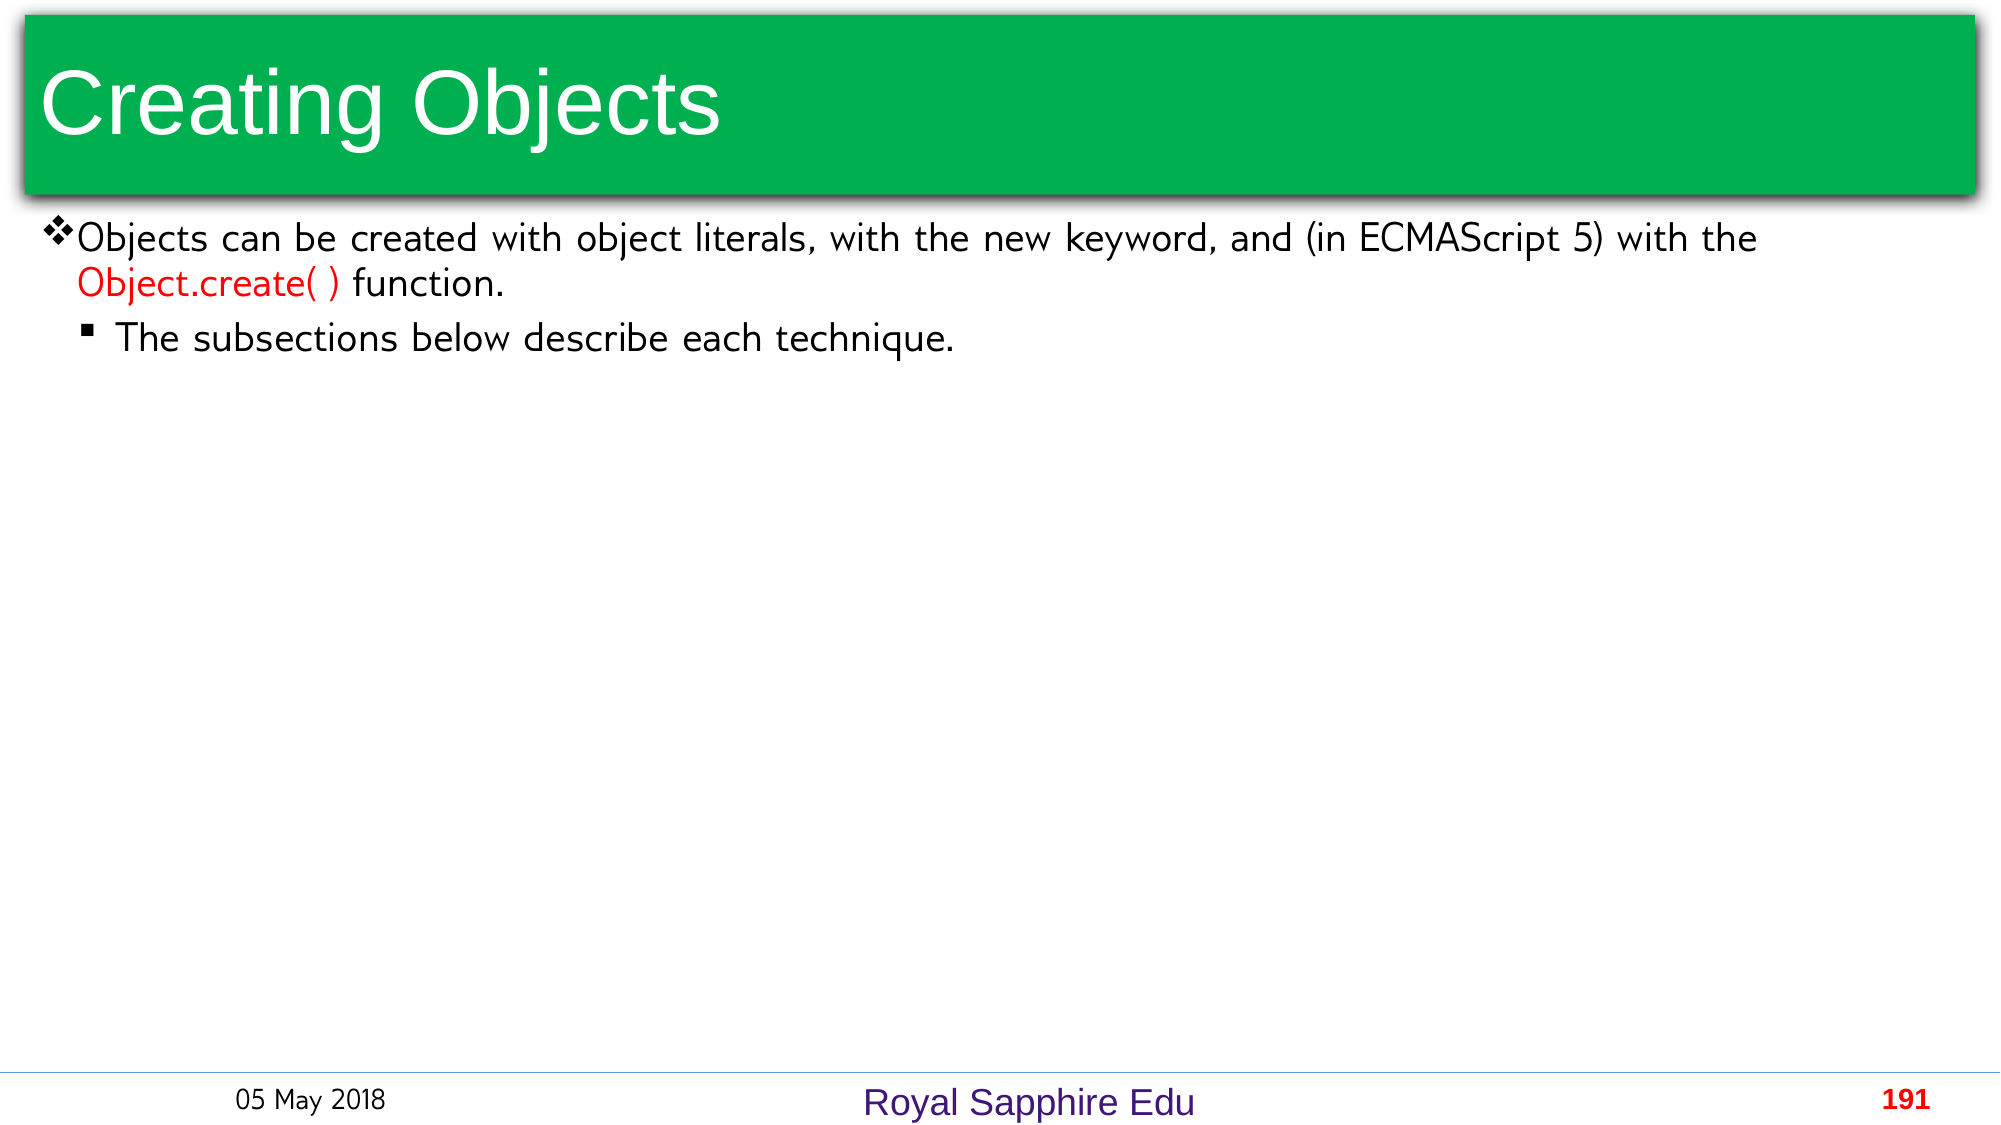

# Creating Objects
Objects can be created with object literals, with the new keyword, and (in ECMAScript 5) with the Object.create( ) function.
The subsections below describe each technique.
05 May 2018
191